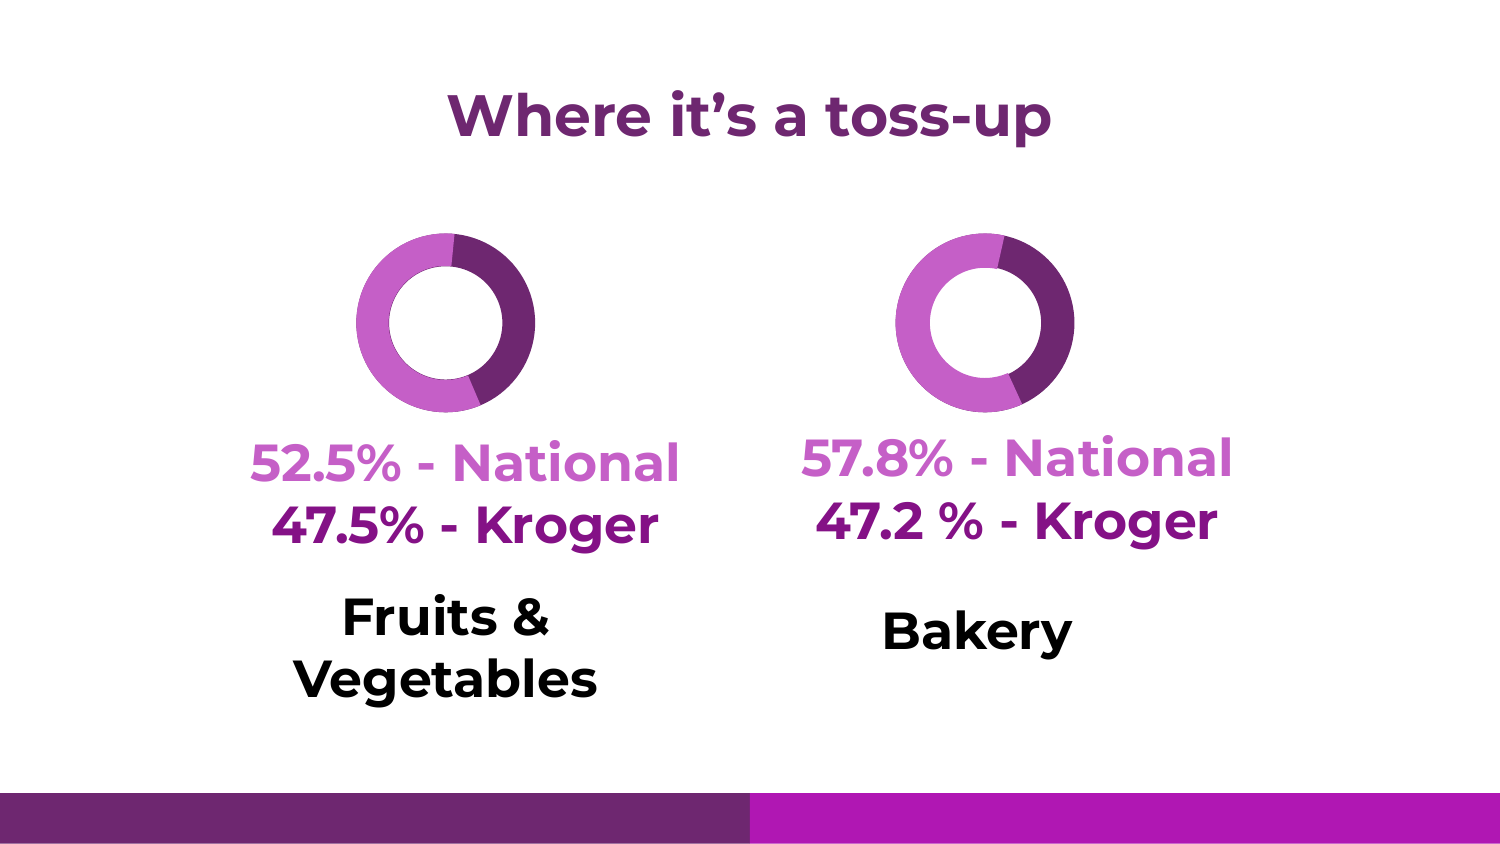

Where it’s a toss-up

57.8% - National
47.2 % - Kroger
52.5% - National
47.5% - Kroger
Fruits & Vegetables

Bakery